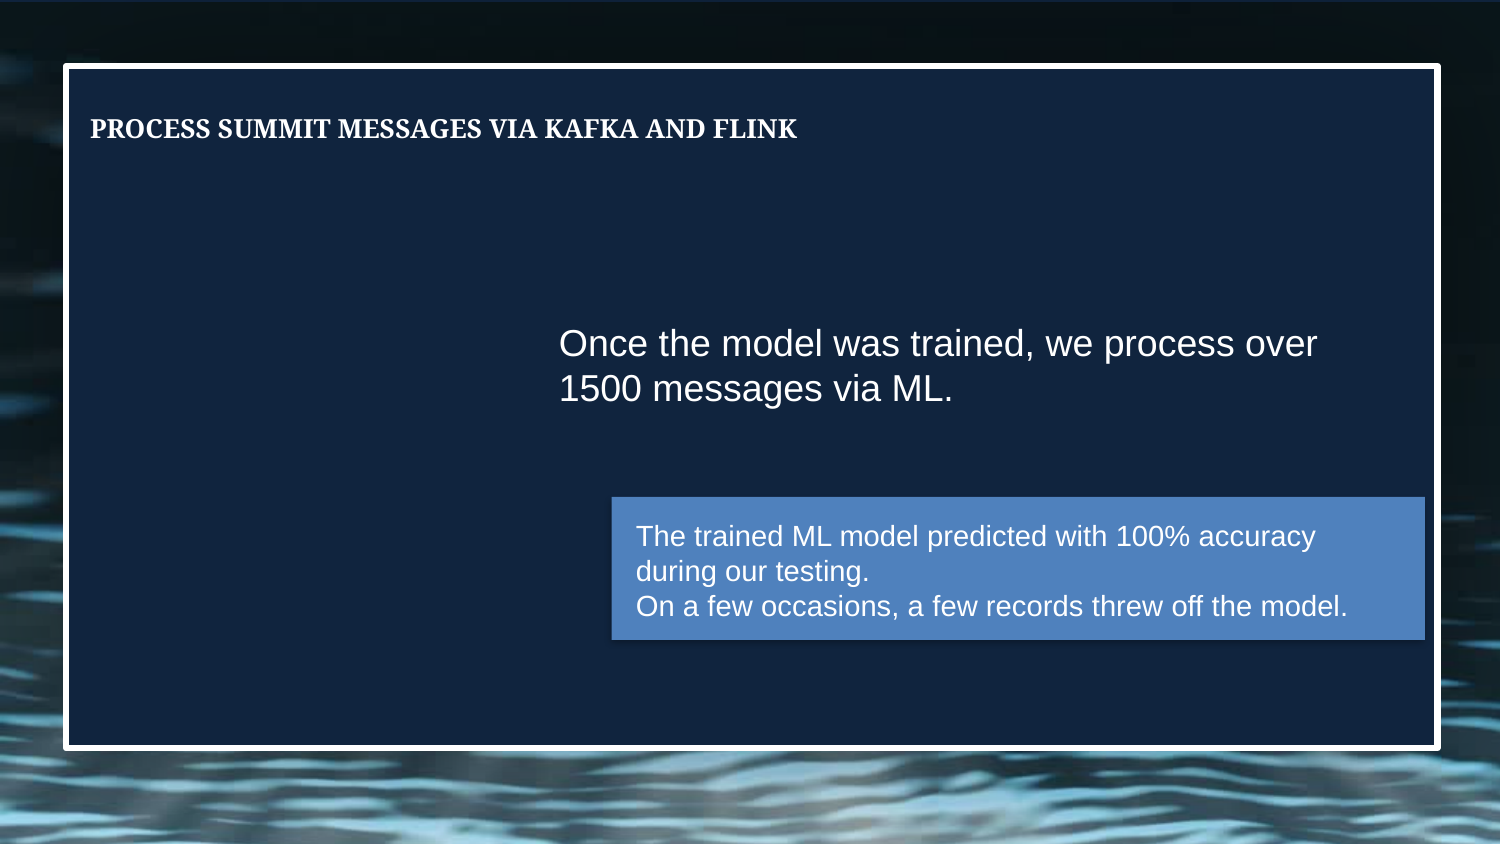

# Process Summit Messages Via Kafka and Flink
Once the model was trained, we process over 1500 messages via ML.

The trained ML model predicted with 100% accuracy during our testing.
On a few occasions, a few records threw off the model.